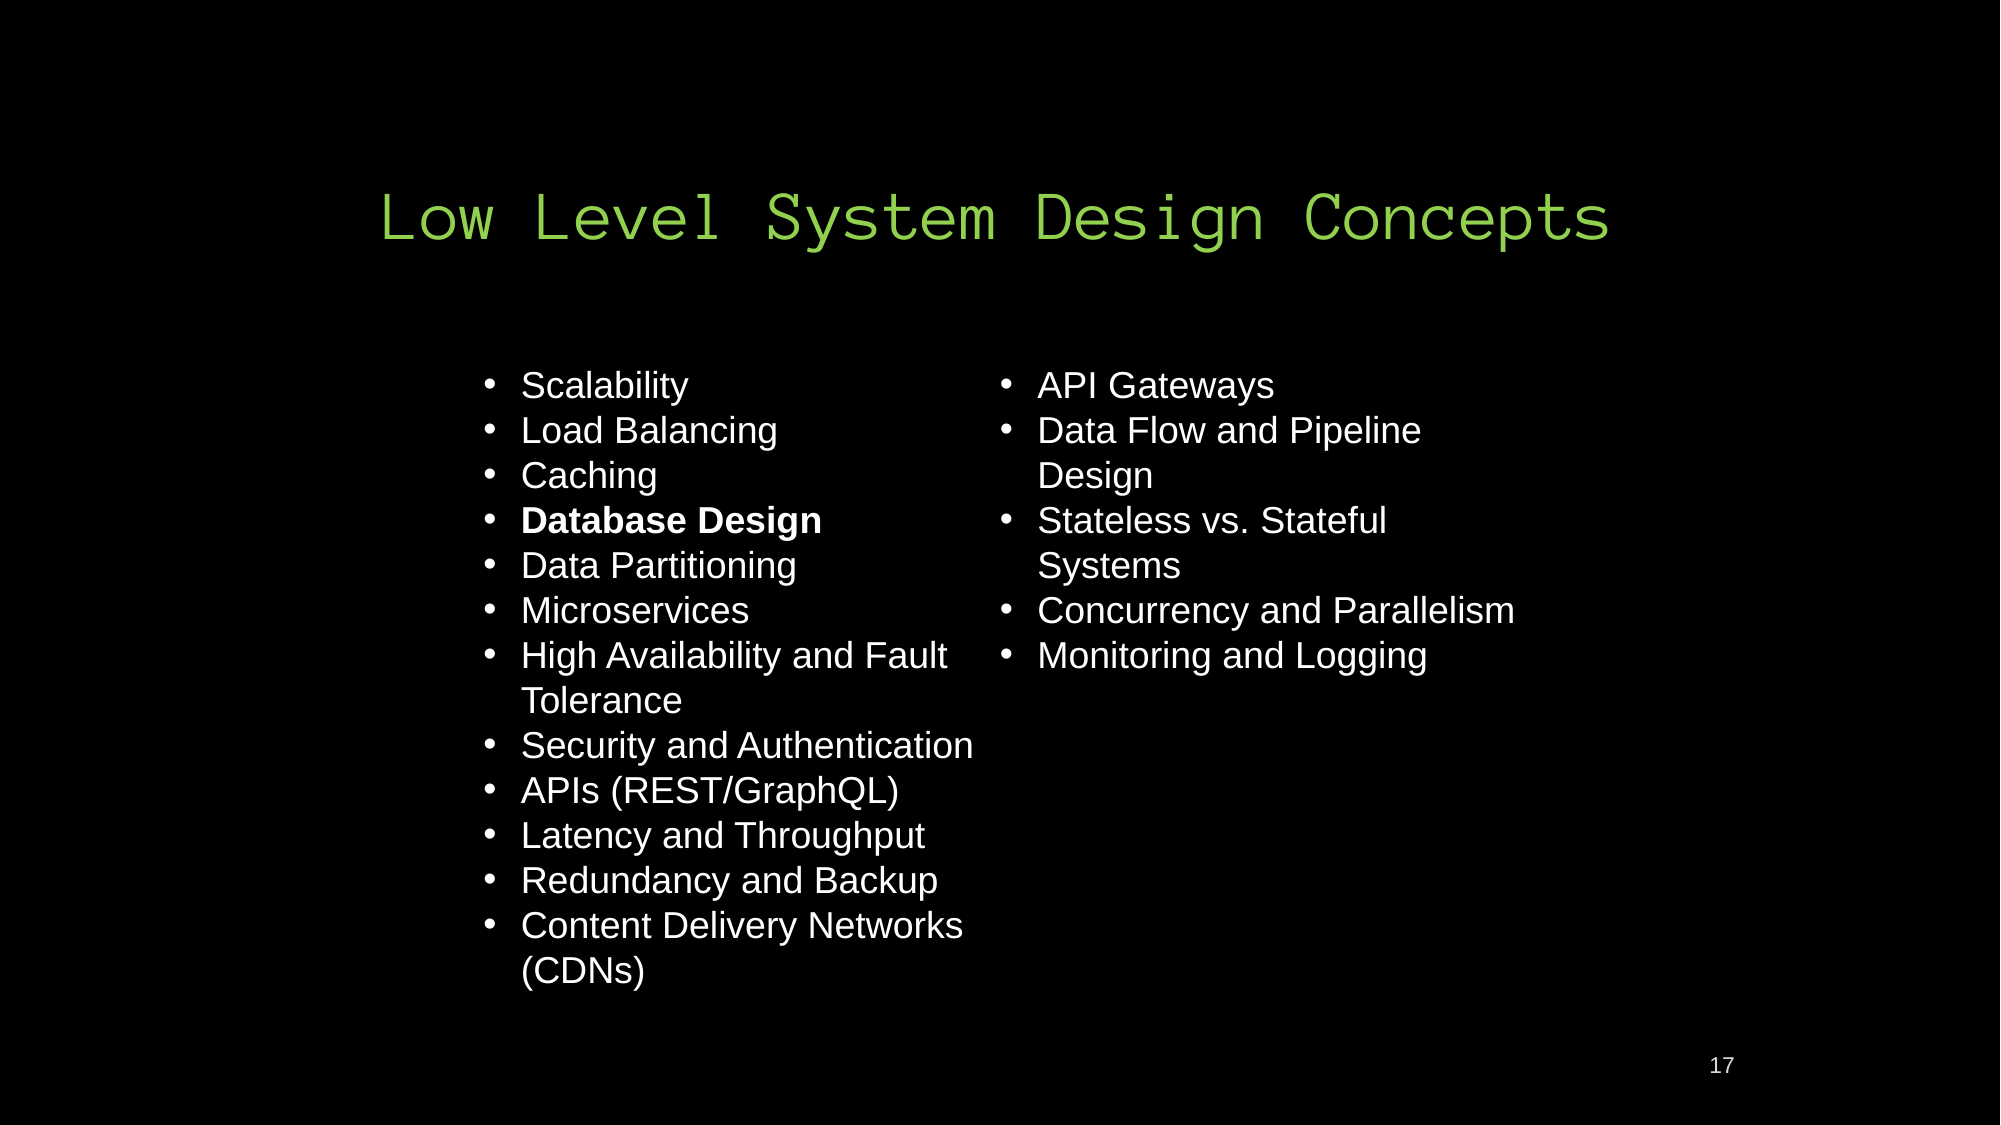

# Low Level System Design Concepts
Scalability
Load Balancing
Caching
Database Design
Data Partitioning
Microservices
High Availability and Fault Tolerance
Security and Authentication
APIs (REST/GraphQL)
Latency and Throughput
Redundancy and Backup
Content Delivery Networks (CDNs)
API Gateways
Data Flow and Pipeline Design
Stateless vs. Stateful Systems
Concurrency and Parallelism
Monitoring and Logging

17